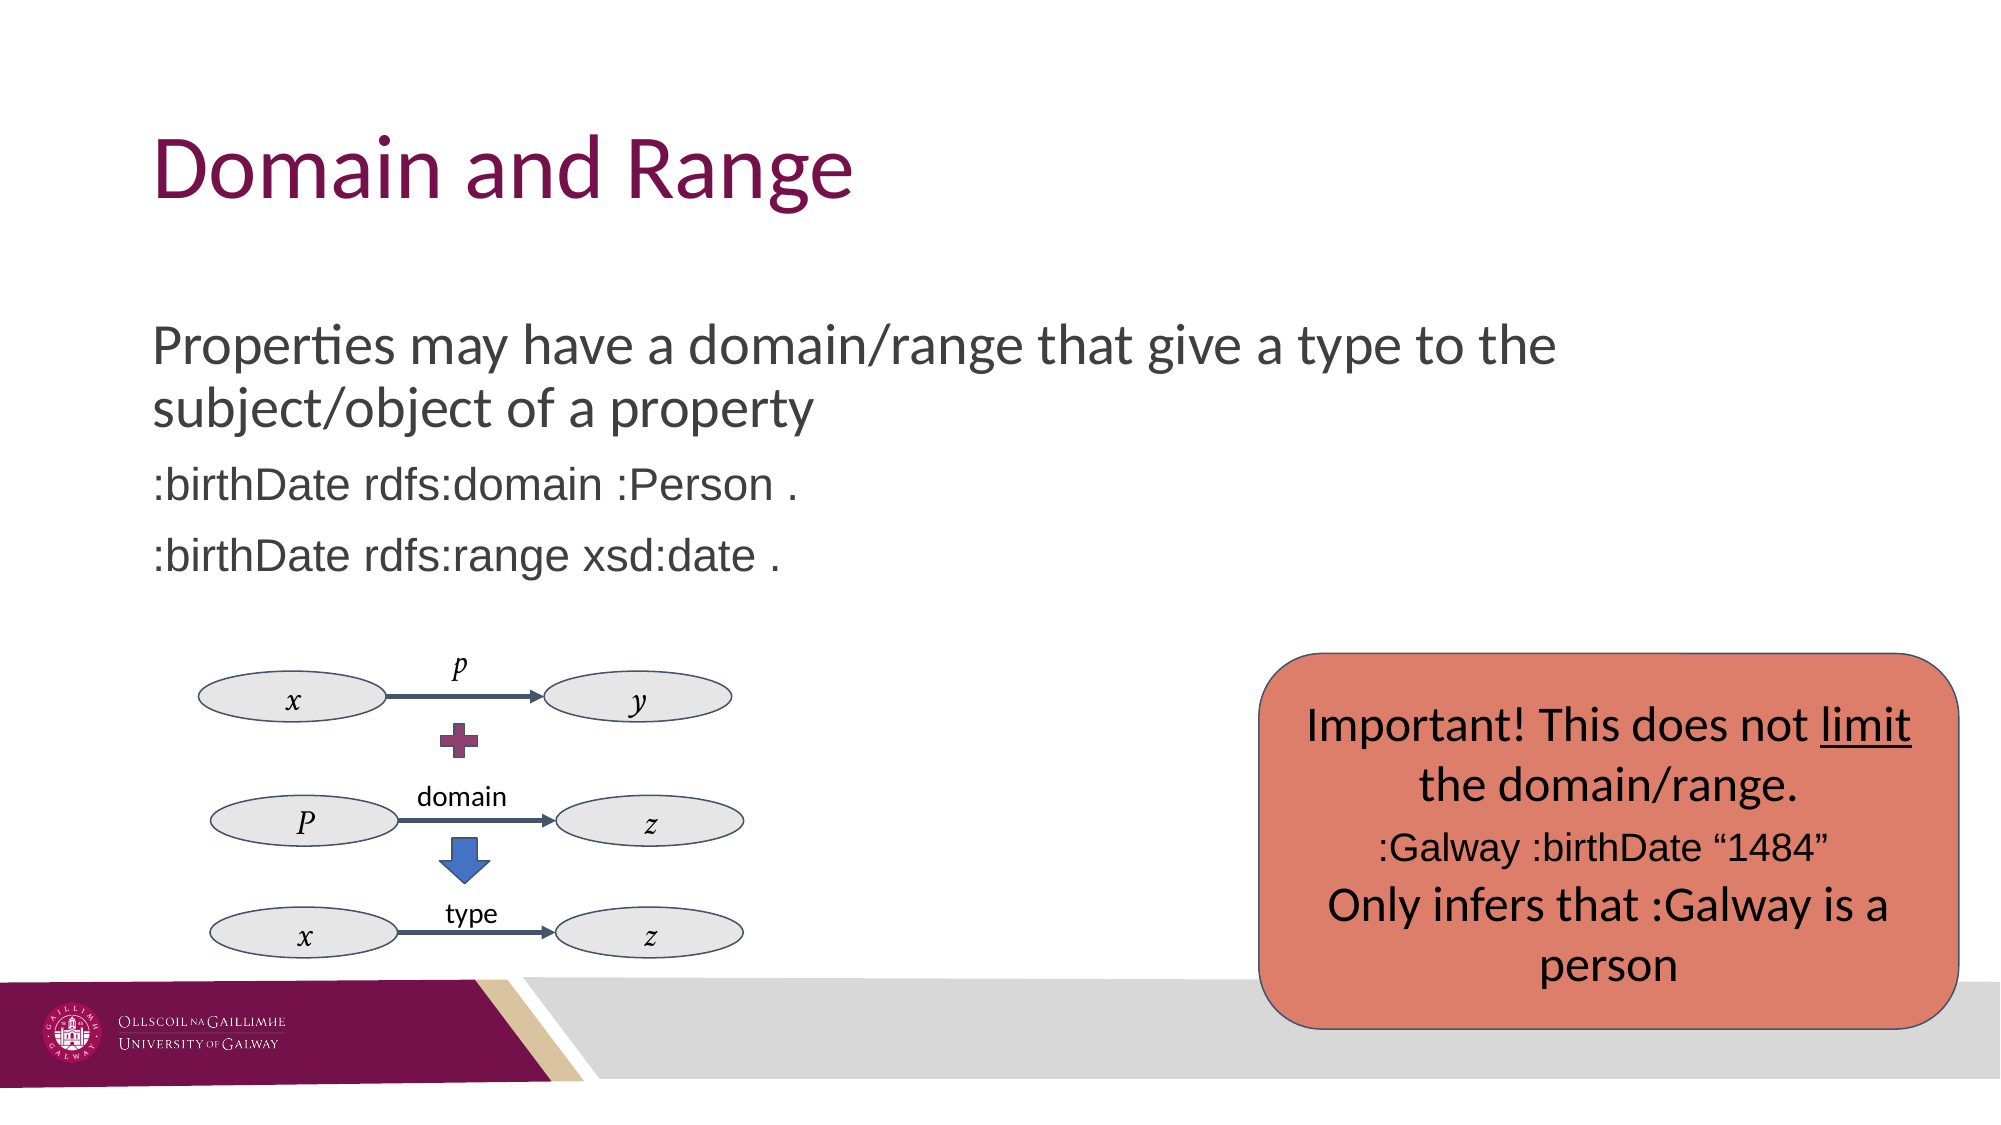

# Domain and Range
Properties may have a domain/range that give a type to the subject/object of a property
:birthDate rdfs:domain :Person .
:birthDate rdfs:range xsd:date .

p
Important! This does not limit the domain/range.
:Galway :birthDate “1484”
Only infers that :Galway is a person
x
y

domain
P
z

type
x
z